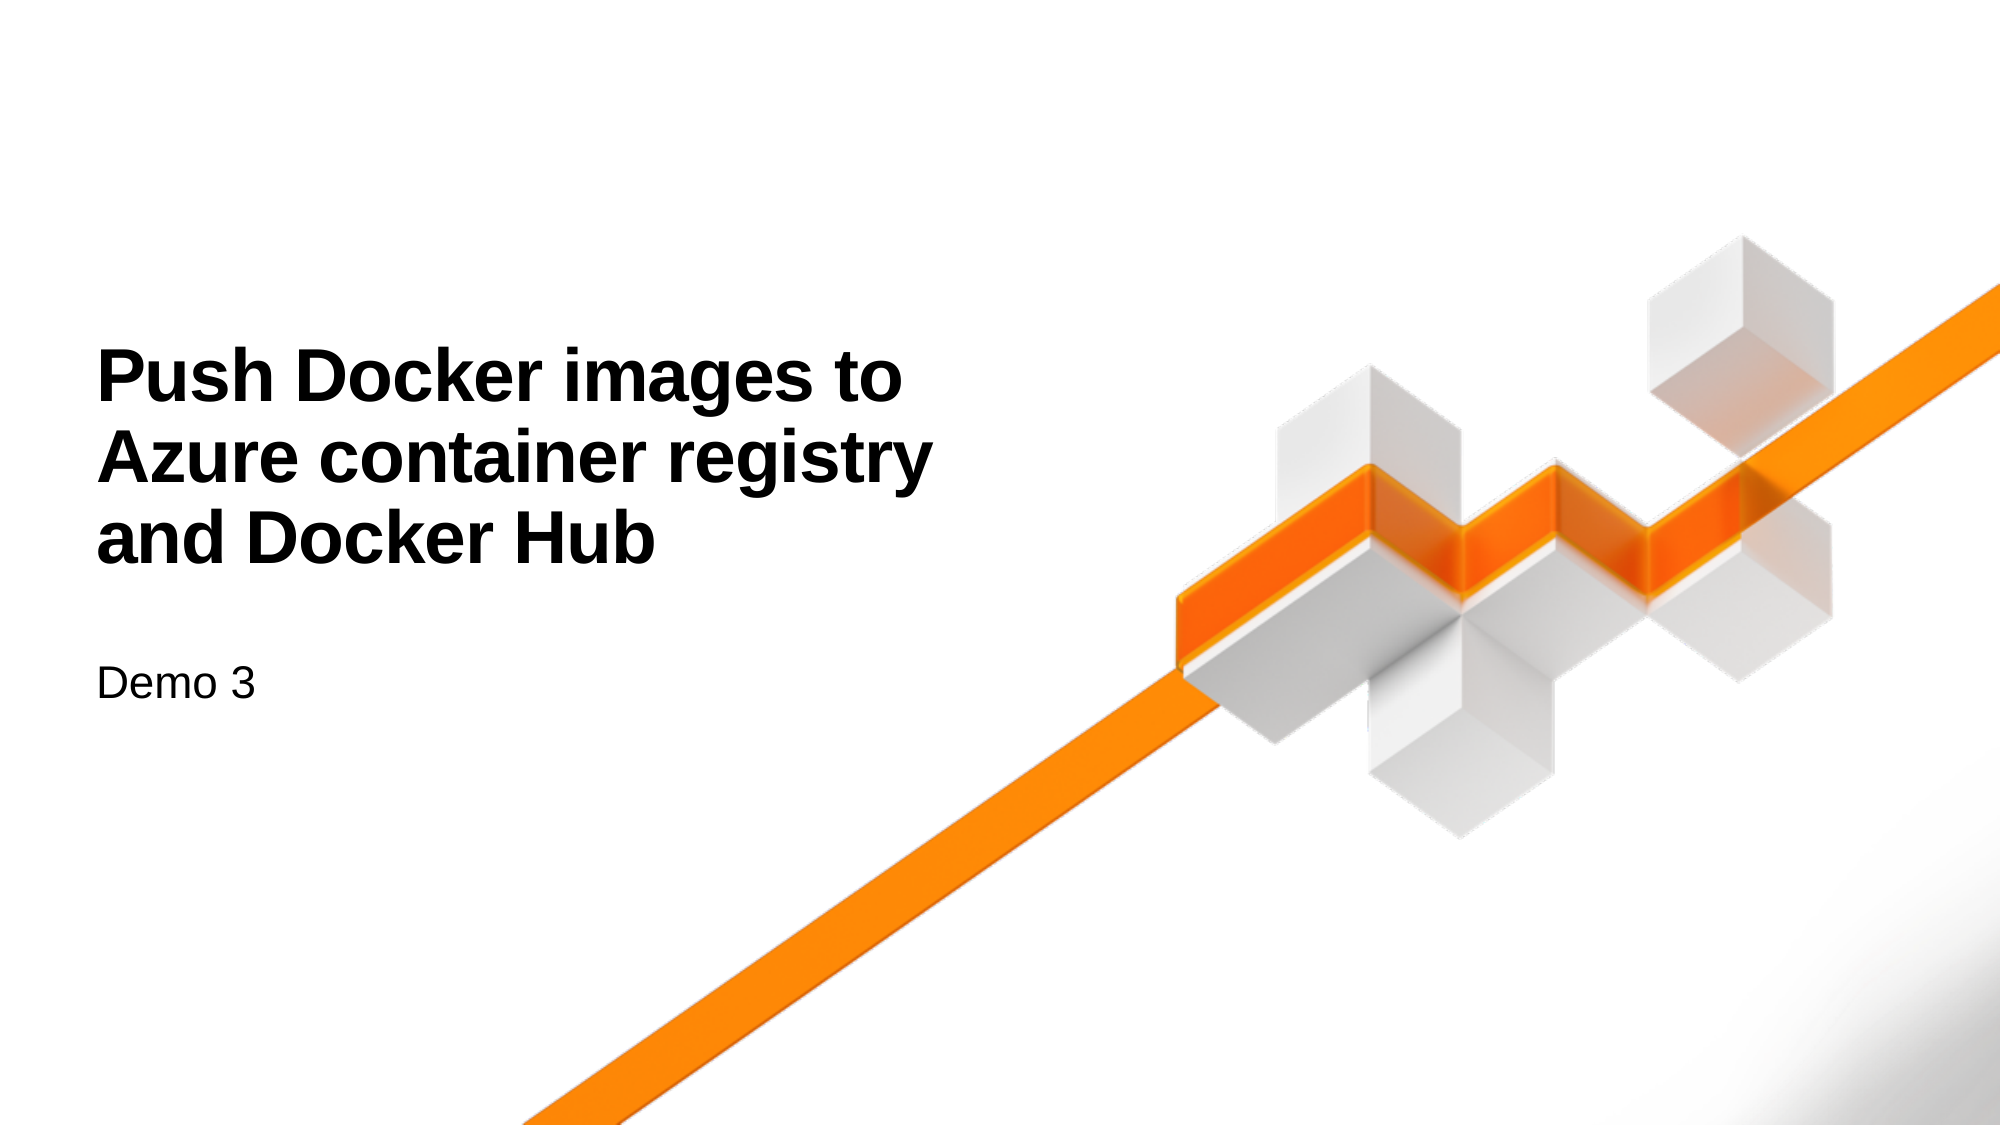

# Push Docker images to Azure container registry and Docker Hub
Demo 3